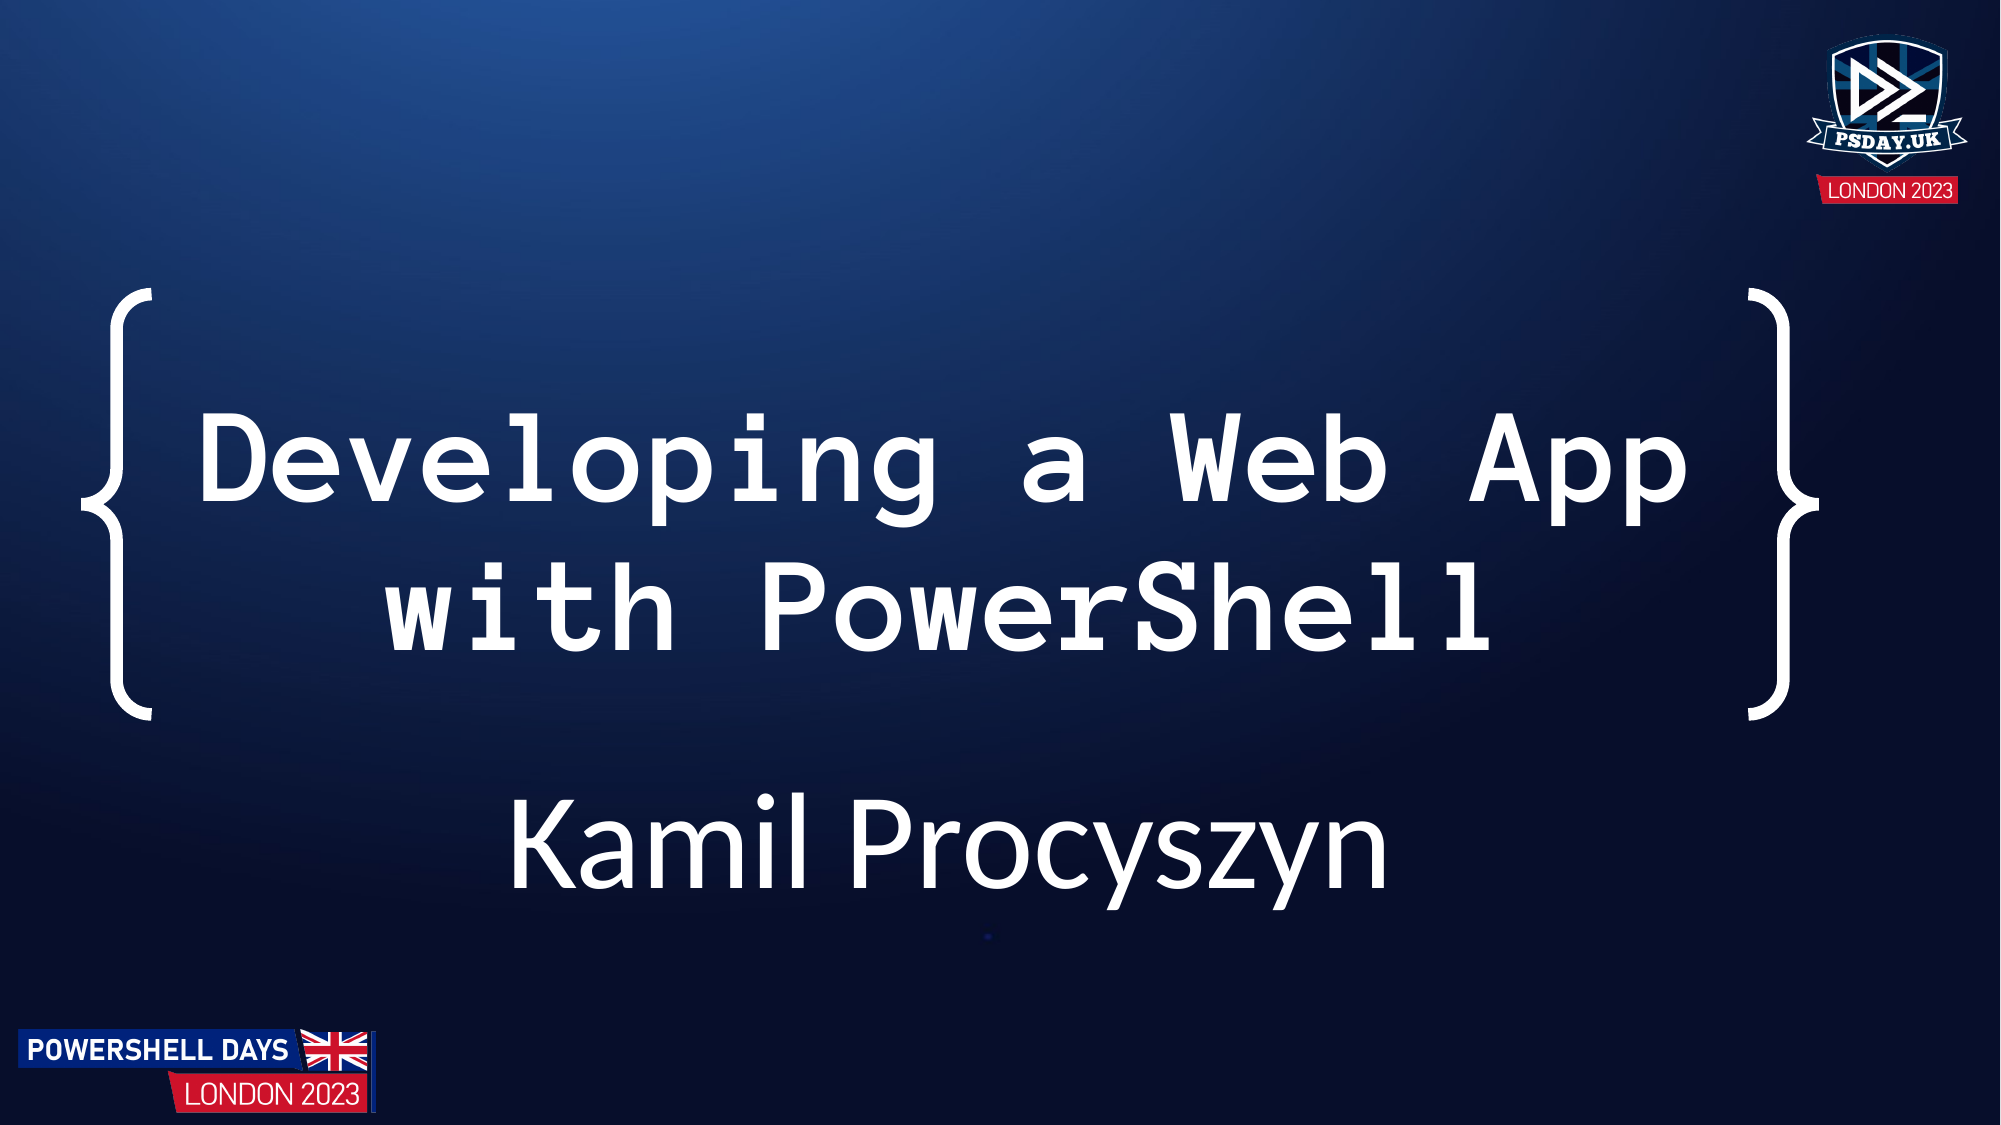

# Developing a Web App with PowerShell

Kamil Procyszyn